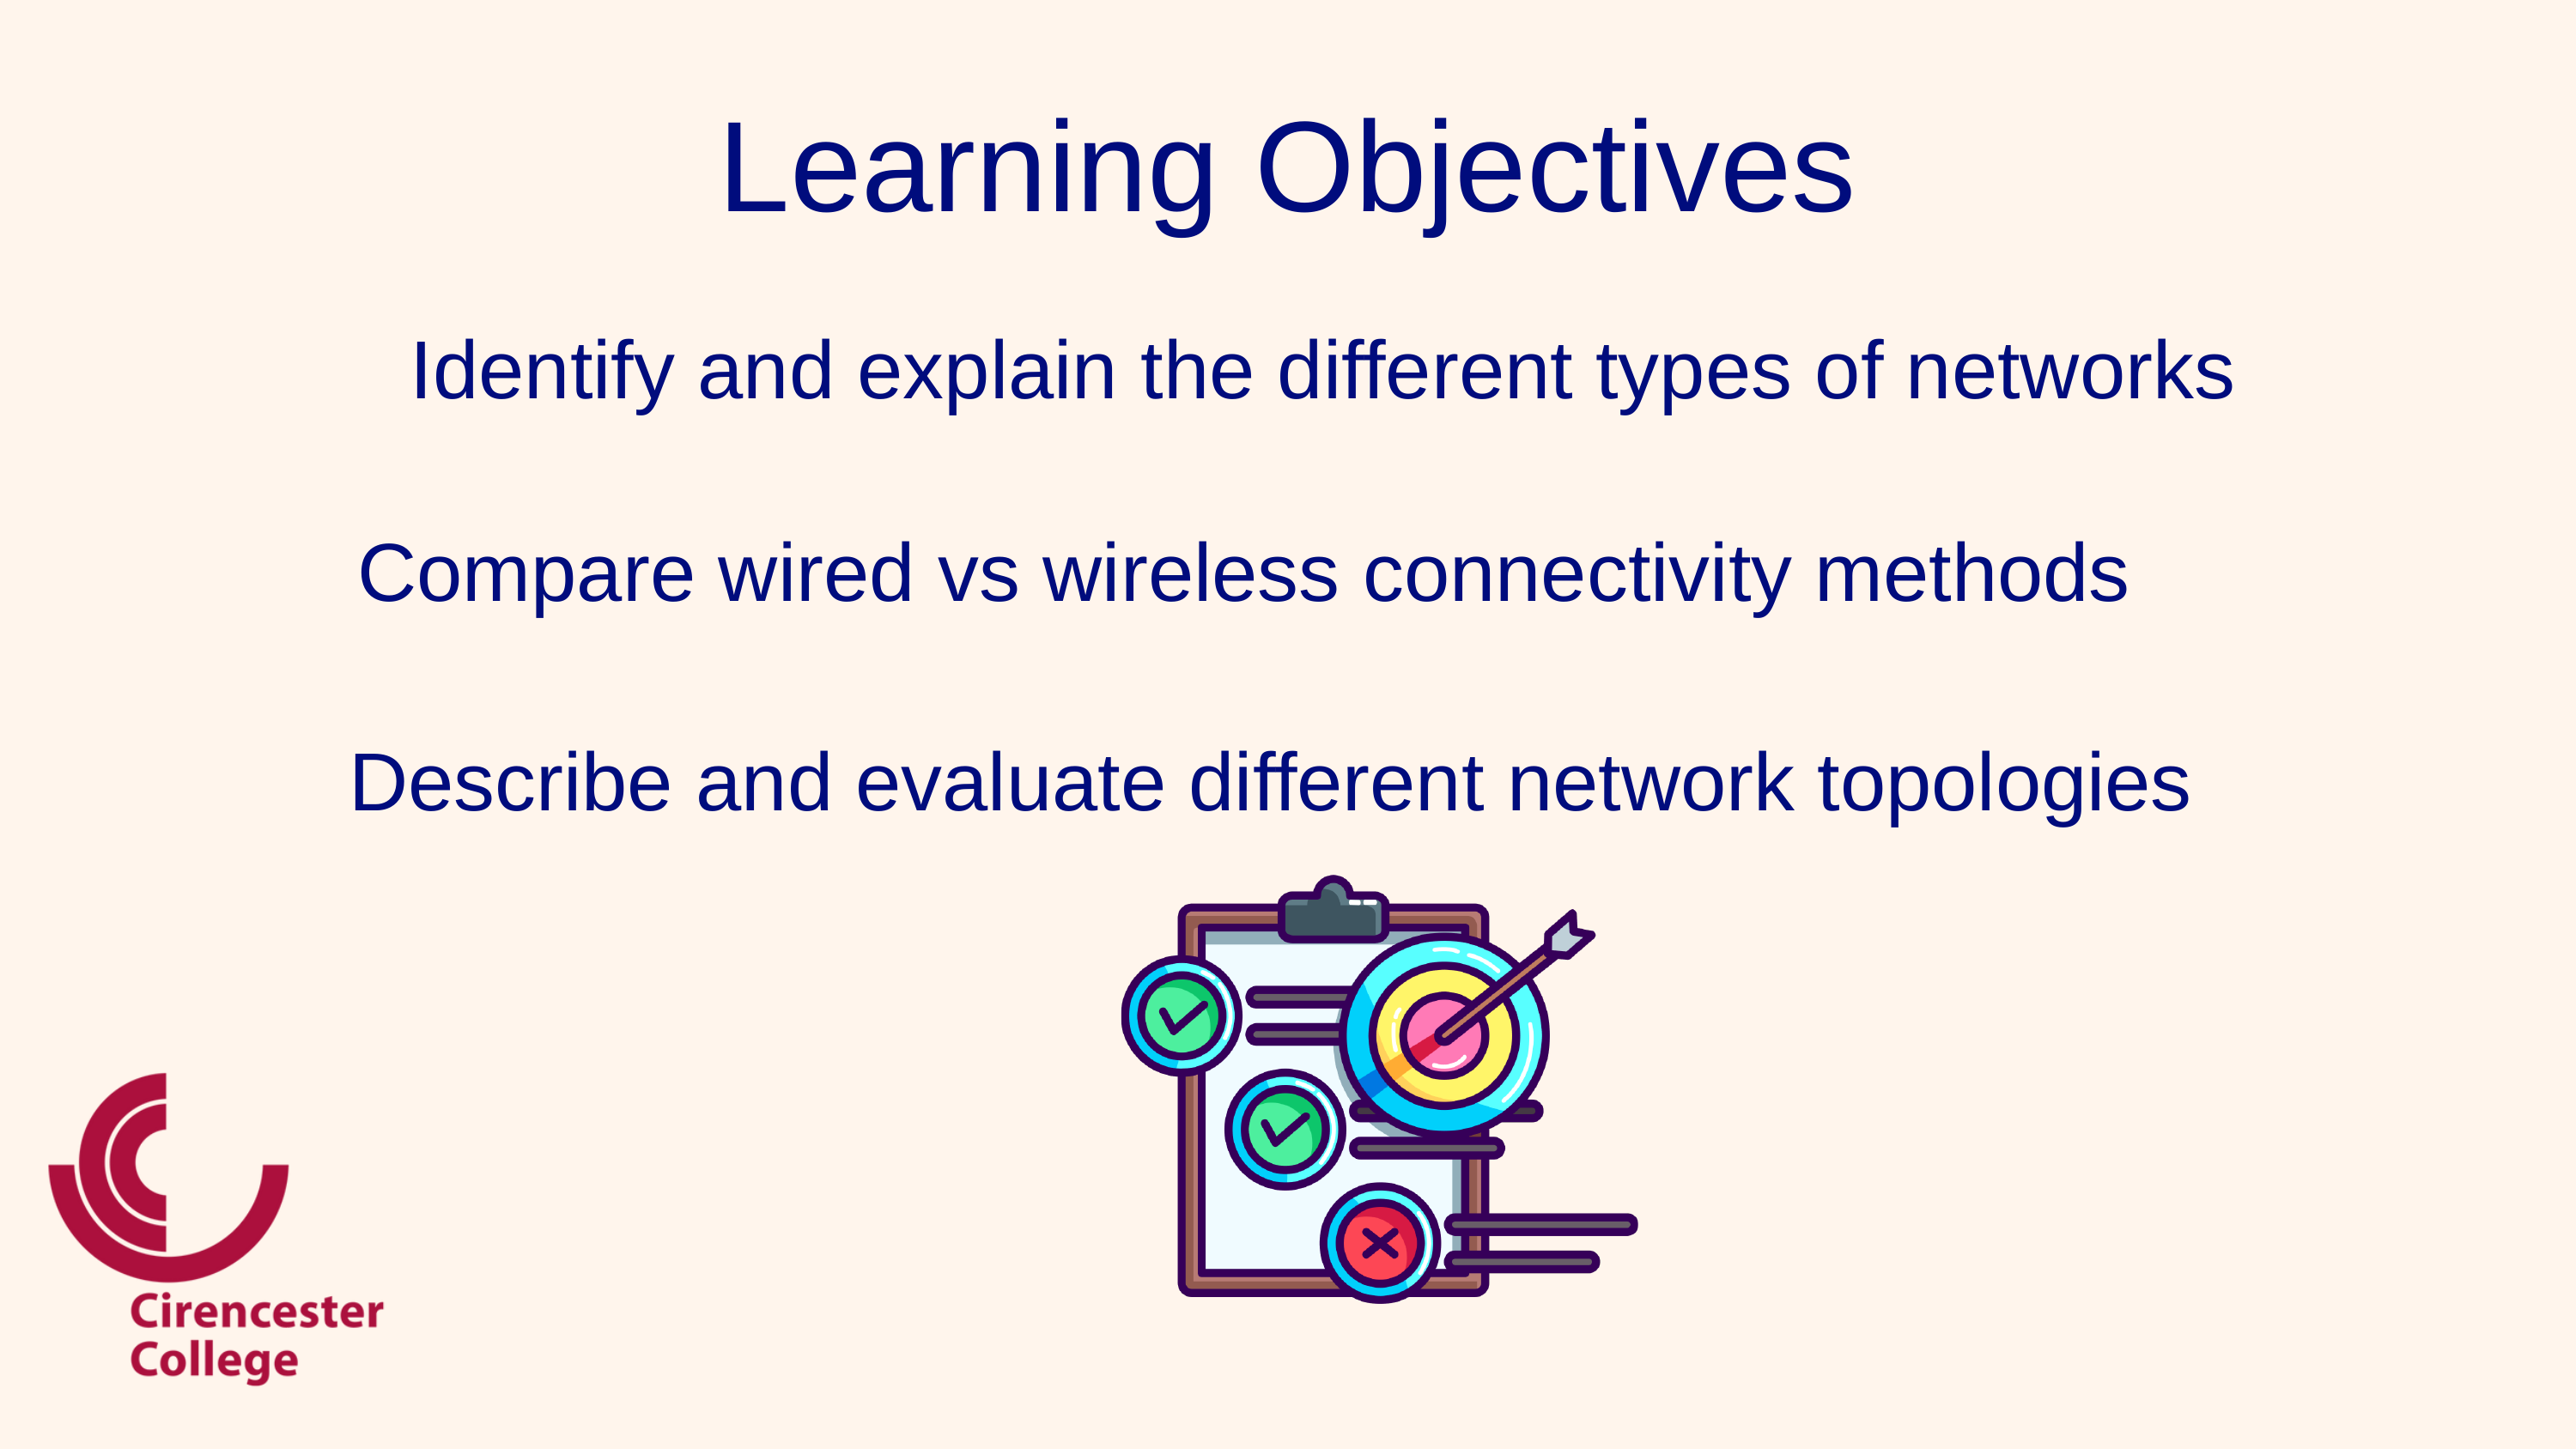

Learning Objectives

Identify and explain the different types of networks
Compare wired vs wireless connectivity methods
Describe and evaluate different network topologies